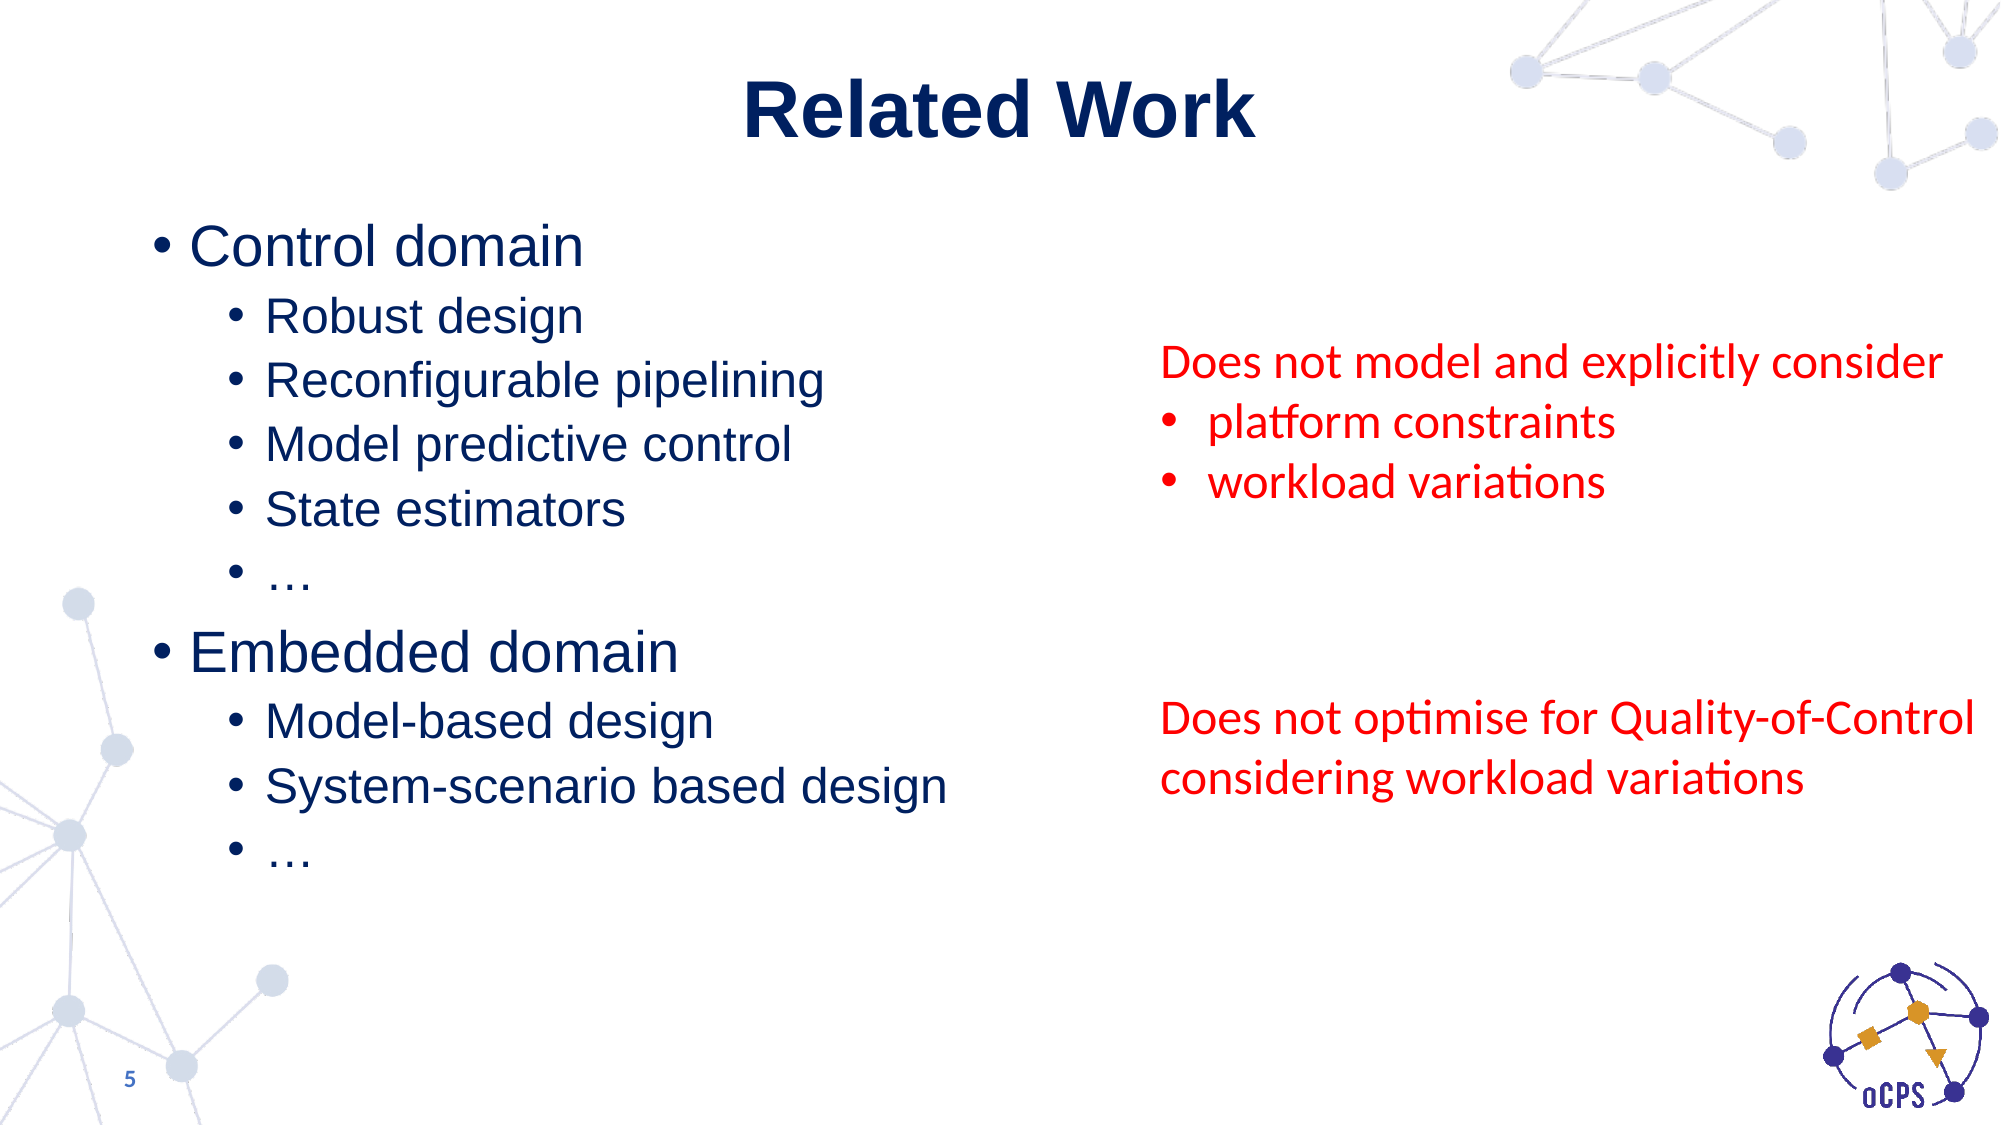

# Related Work
Control domain
Robust design
Reconfigurable pipelining
Model predictive control
State estimators
…
Embedded domain
Model-based design
System-scenario based design
…

Does not model and explicitly consider
platform constraints
workload variations
Does not optimise for Quality-of-Control considering workload variations
5